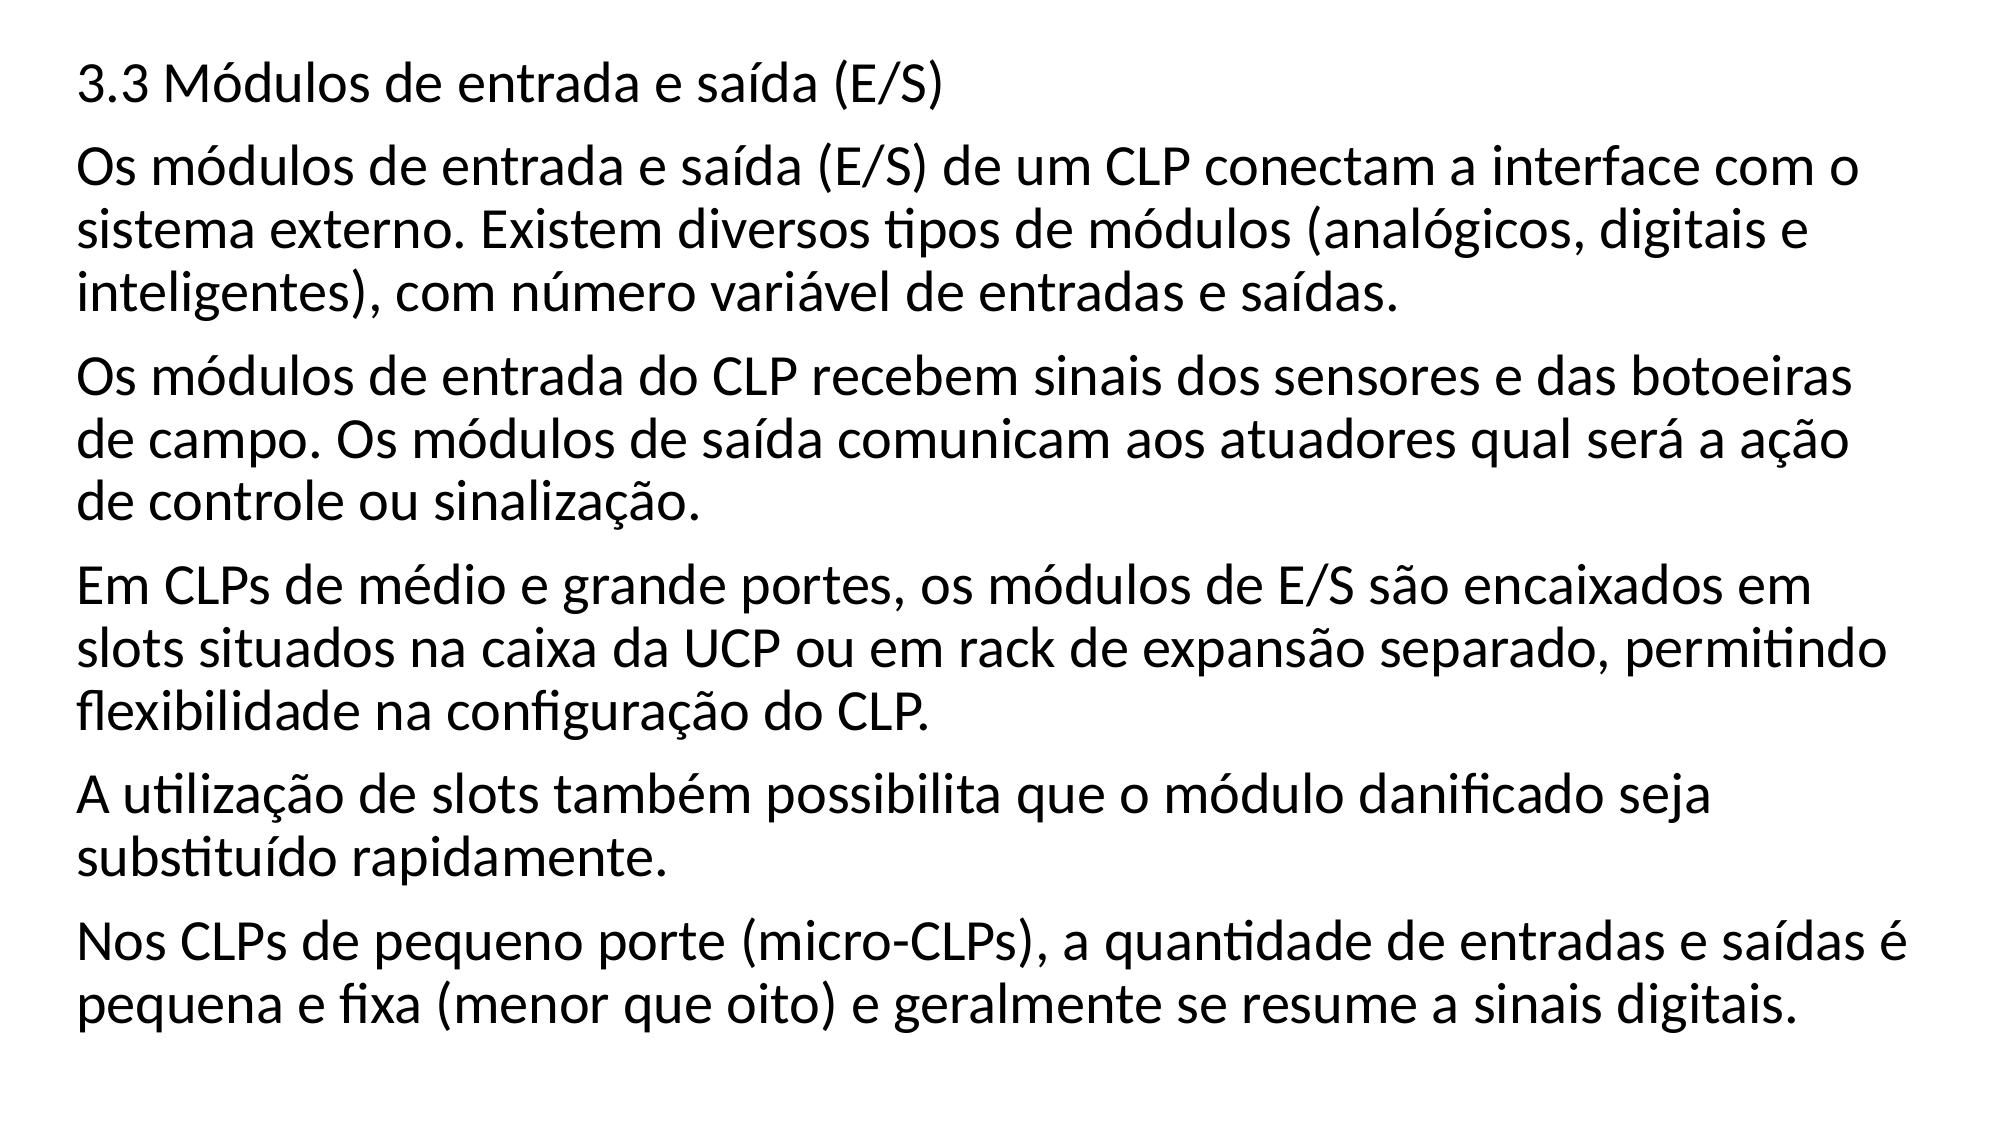

3.3 Módulos de entrada e saída (E/S)
Os módulos de entrada e saída (E/S) de um CLP conectam a interface com o sistema externo. Existem diversos tipos de módulos (analógicos, digitais e inteligentes), com número variável de entradas e saídas.
Os módulos de entrada do CLP recebem sinais dos sensores e das botoeiras de campo. Os módulos de saída comunicam aos atuadores qual será a ação de controle ou sinalização.
Em CLPs de médio e grande portes, os módulos de E/S são encaixados em slots situados na caixa da UCP ou em rack de expansão separado, permitindo flexibilidade na configuração do CLP.
A utilização de slots também possibilita que o módulo danificado seja substituído rapidamente.
Nos CLPs de pequeno porte (micro-CLPs), a quantidade de entradas e saídas é pequena e fixa (menor que oito) e geralmente se resume a sinais digitais.